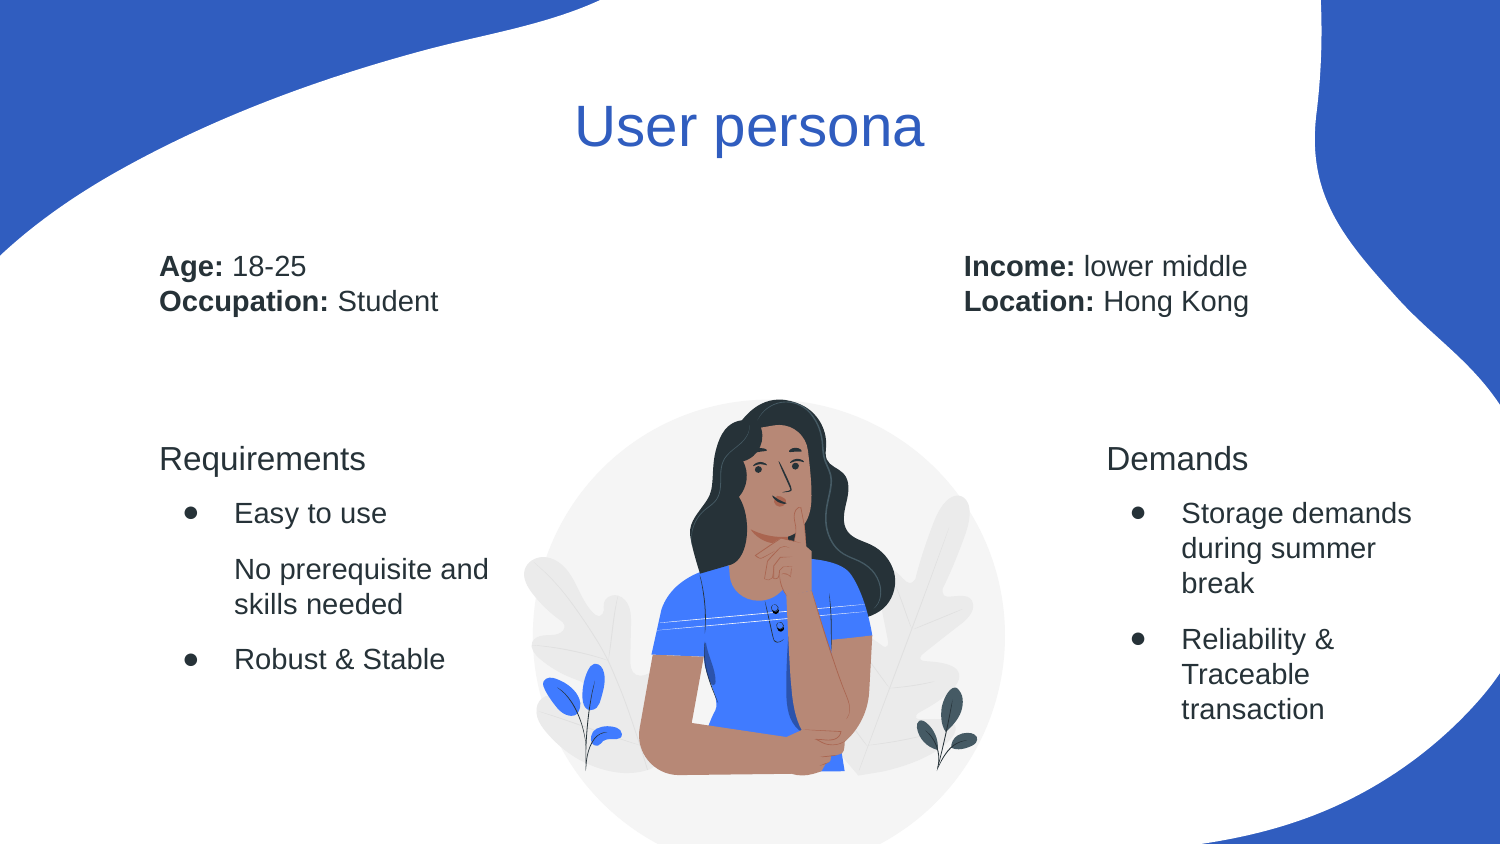

# User persona
Income: lower middle
Location: Hong Kong
Age: 18-25
Occupation: Student

Demands
Requirements
Easy to use
No prerequisite and skills needed
Robust & Stable
Storage demands during summer break
Reliability & Traceable transaction